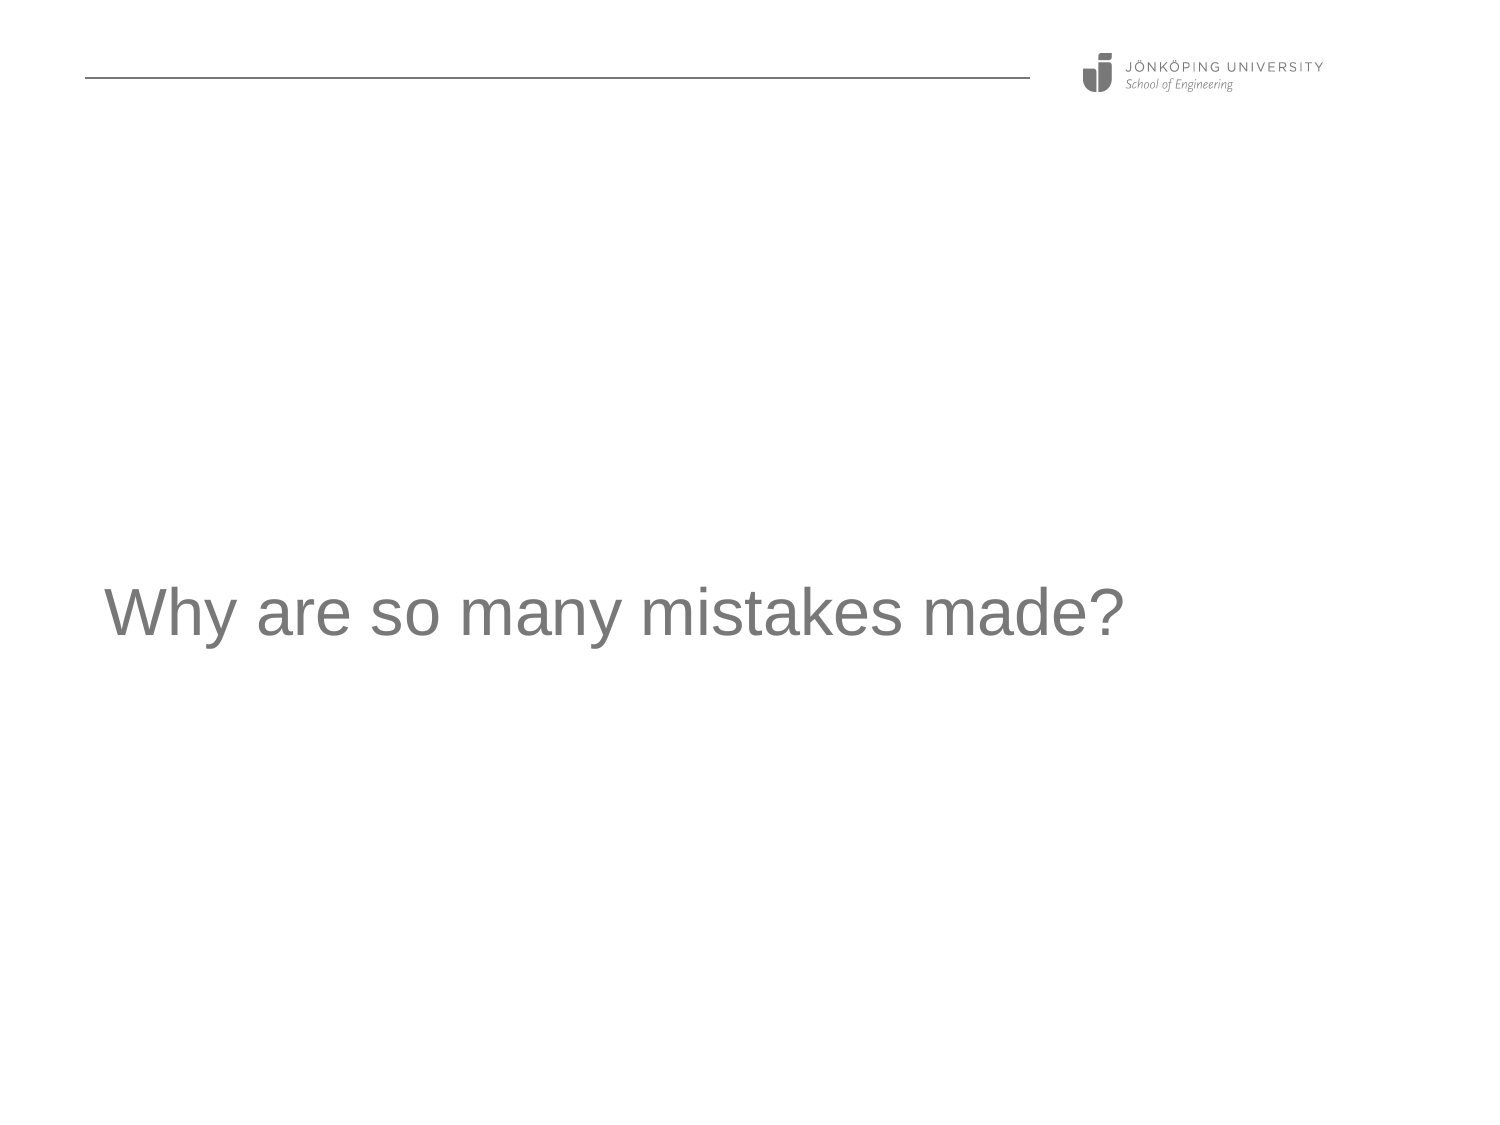

#

Why are so many mistakes made?